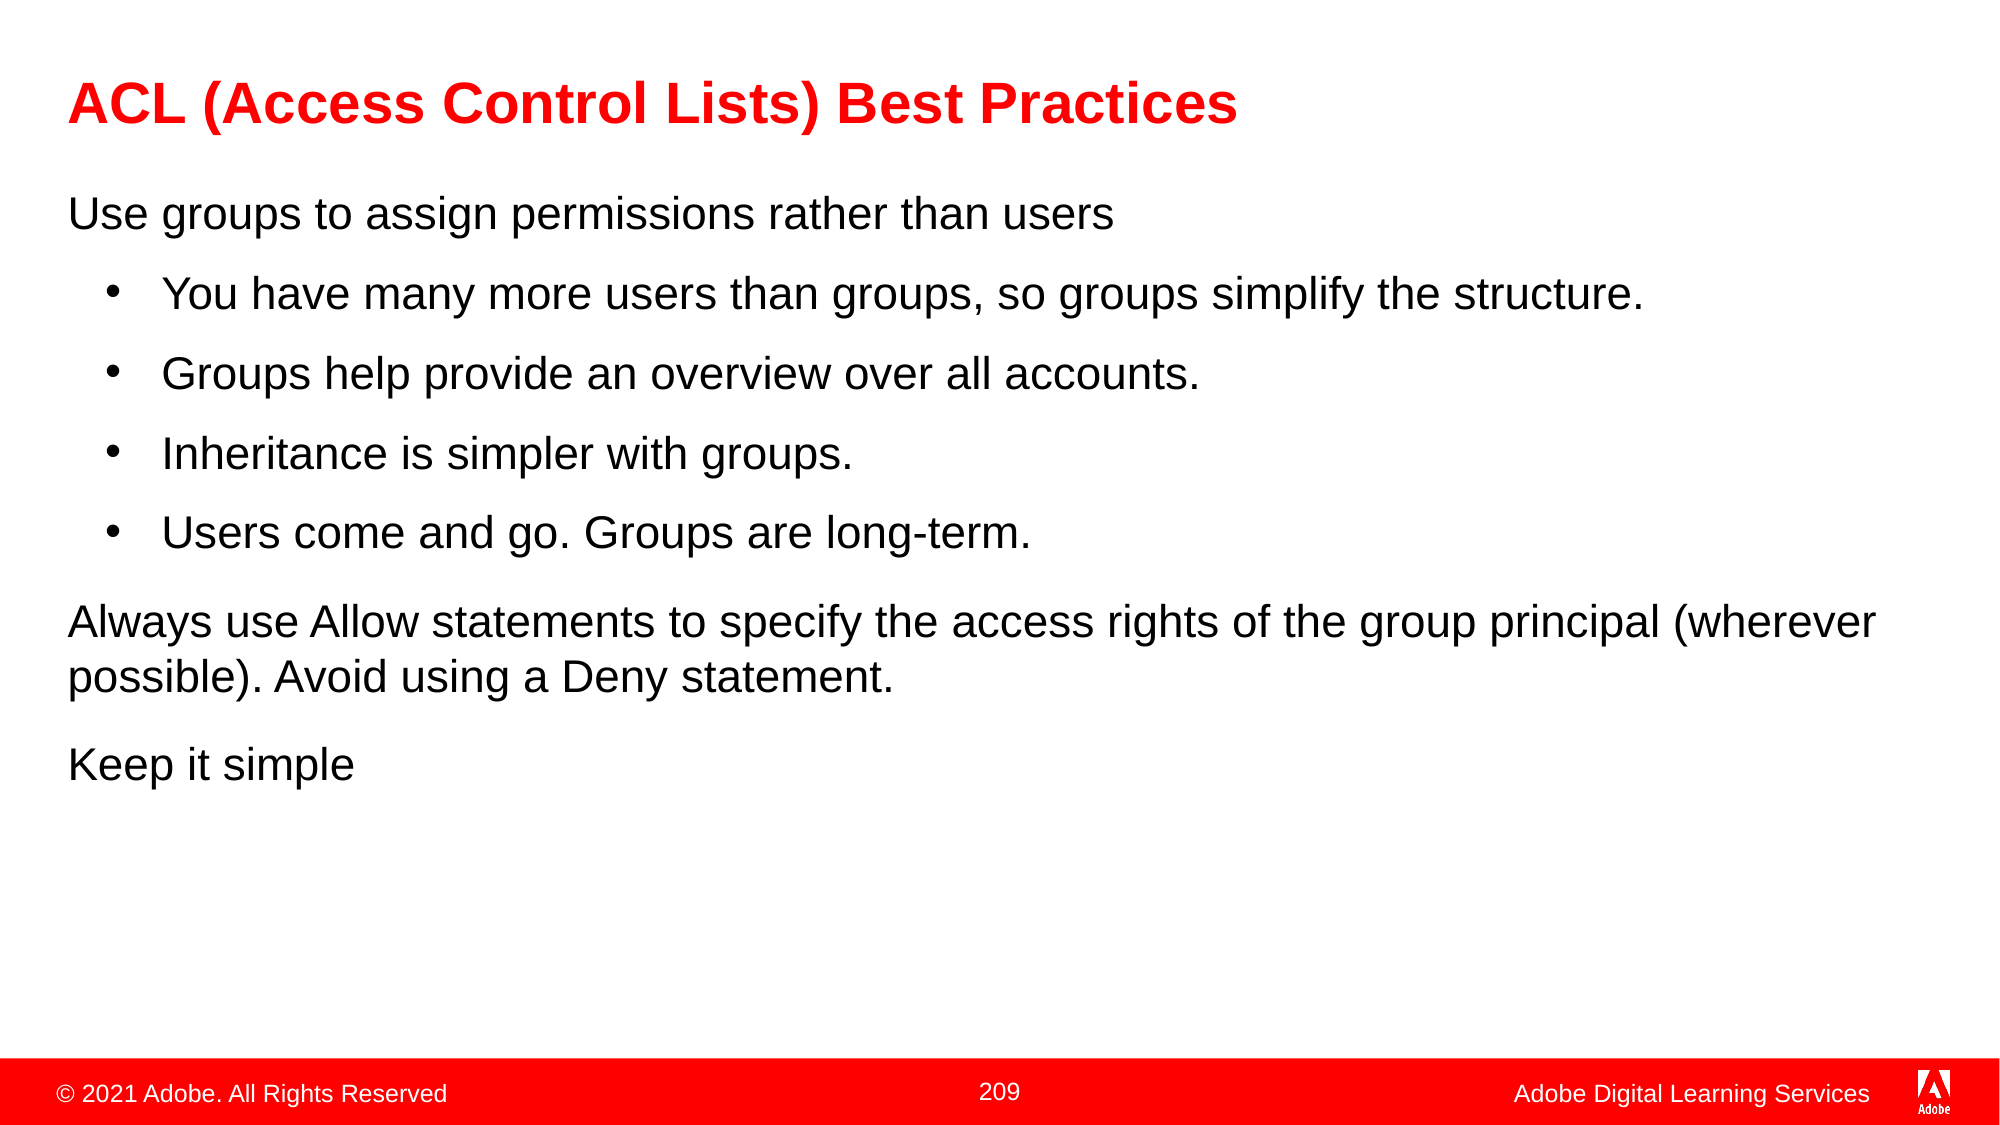

# ACL (Access Control Lists) Best Practices
Use groups to assign permissions rather than users
You have many more users than groups, so groups simplify the structure.
Groups help provide an overview over all accounts.
Inheritance is simpler with groups.
Users come and go. Groups are long-term.
Always use Allow statements to specify the access rights of the group principal (wherever possible). Avoid using a Deny statement.
Keep it simple